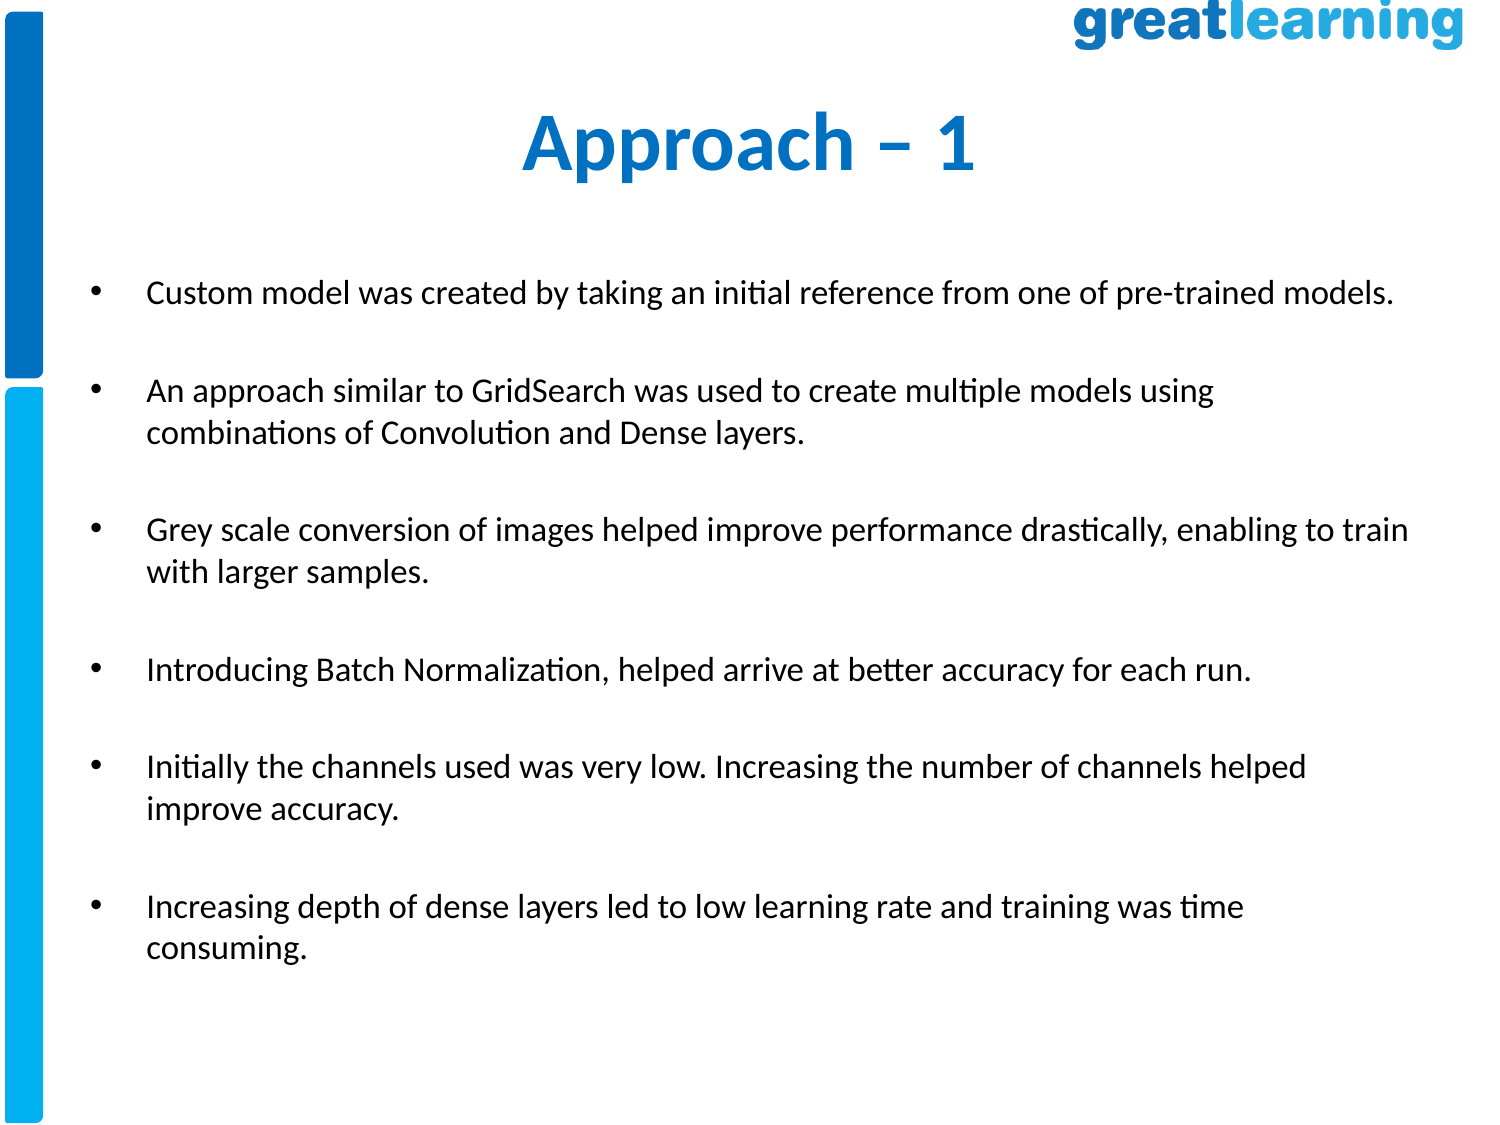

# Approach – 1
Custom model was created by taking an initial reference from one of pre-trained models.

An approach similar to GridSearch was used to create multiple models using combinations of Convolution and Dense layers.

Grey scale conversion of images helped improve performance drastically, enabling to train with larger samples.

Introducing Batch Normalization, helped arrive at better accuracy for each run.

Initially the channels used was very low. Increasing the number of channels helped improve accuracy.

Increasing depth of dense layers led to low learning rate and training was time consuming.